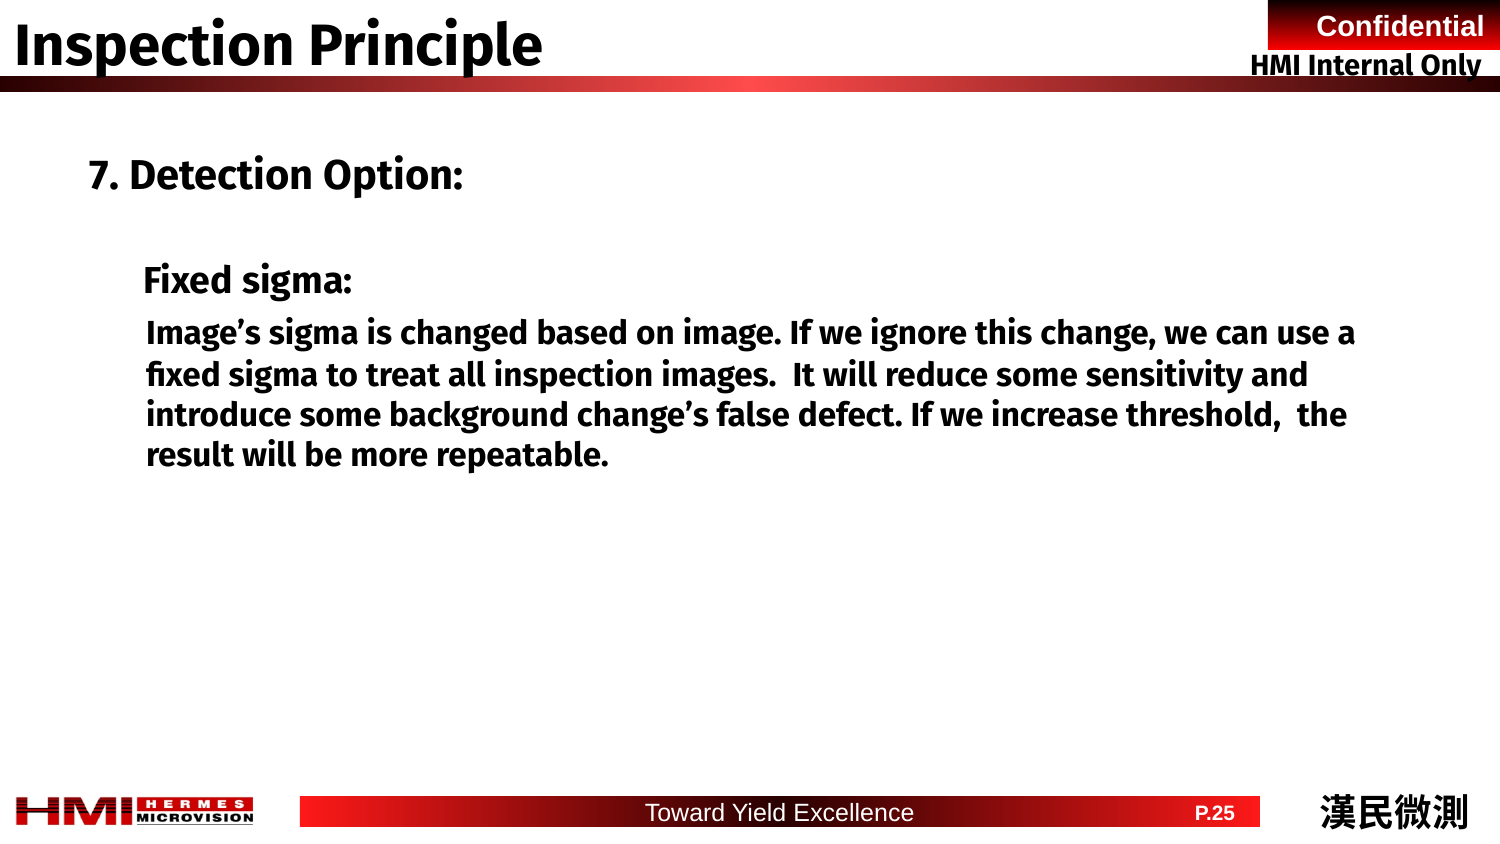

Inspection Principle
7. Detection Option:

     Fixed sigma:
	Image’s sigma is changed based on image. If we ignore this change, we can use a fixed sigma to treat all inspection images.  It will reduce some sensitivity and introduce some background change’s false defect. If we increase threshold,  the result will be more repeatable.